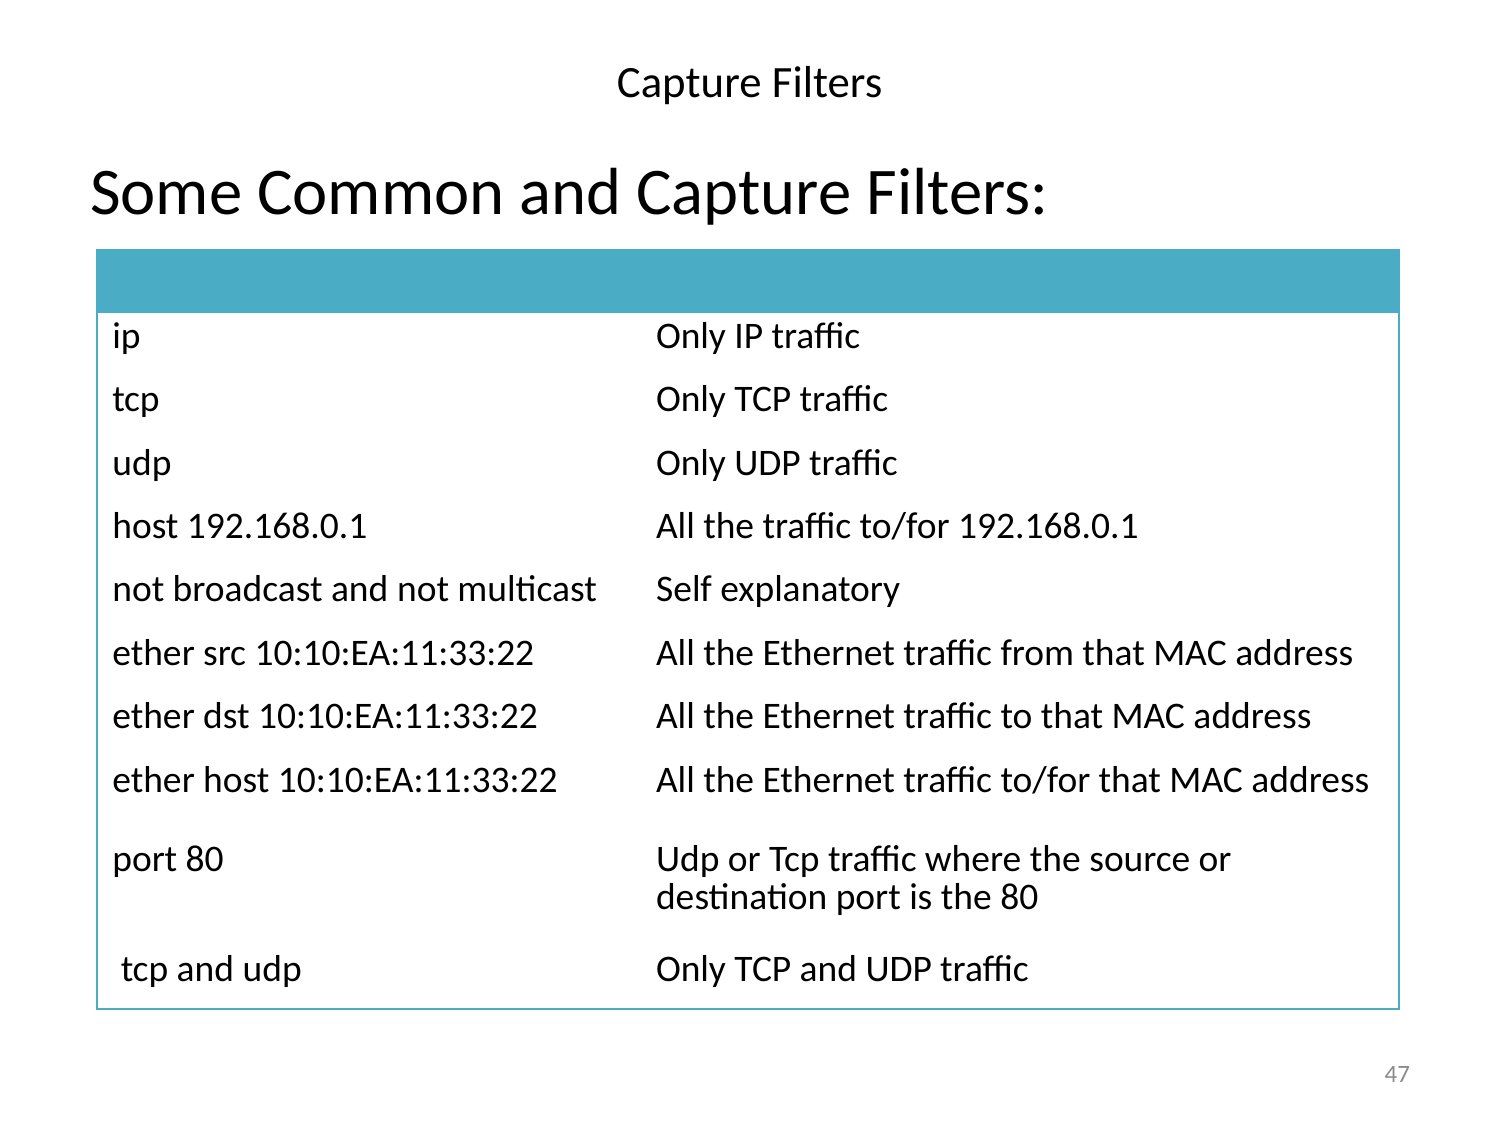

# Capture Filters
Some Common and Capture Filters:

|  |  |
| --- | --- |
| ip | Only IP traffic |
| tcp | Only TCP traffic |
| udp | Only UDP traffic |
| host 192.168.0.1 | All the traffic to/for 192.168.0.1 |
| not broadcast and not multicast | Self explanatory |
| ether src 10:10:EA:11:33:22 | All the Ethernet traffic from that MAC address |
| ether dst 10:10:EA:11:33:22 | All the Ethernet traffic to that MAC address |
| ether host 10:10:EA:11:33:22 | All the Ethernet traffic to/for that MAC address |
| port 80 | Udp or Tcp traffic where the source or destination port is the 80 |
| tcp and udp | Only TCP and UDP traffic |
47